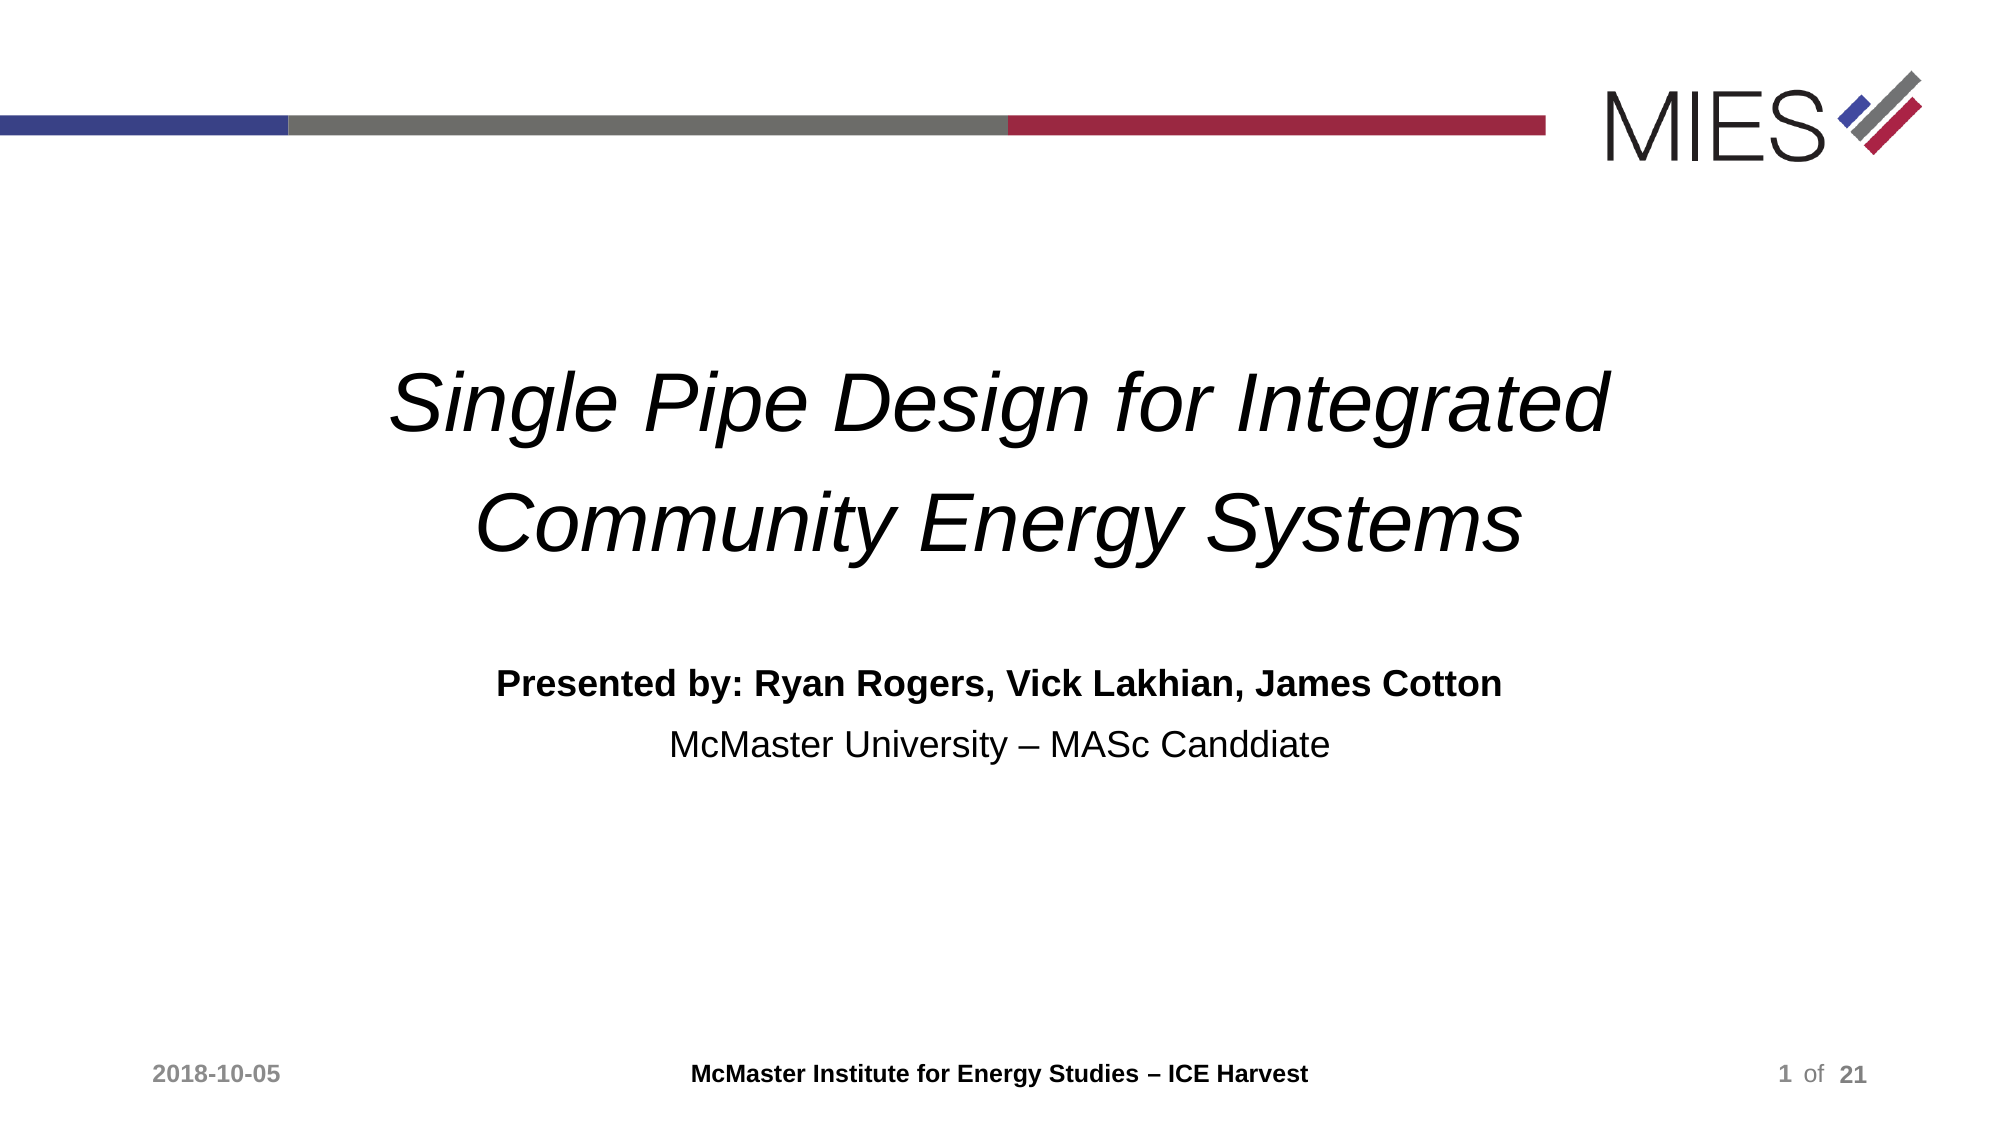

# Single Pipe Design for Integrated Community Energy Systems

Presented by: Ryan Rogers, Vick Lakhian, James Cotton
McMaster University – MASc Canddiate
1
2018-10-05
21